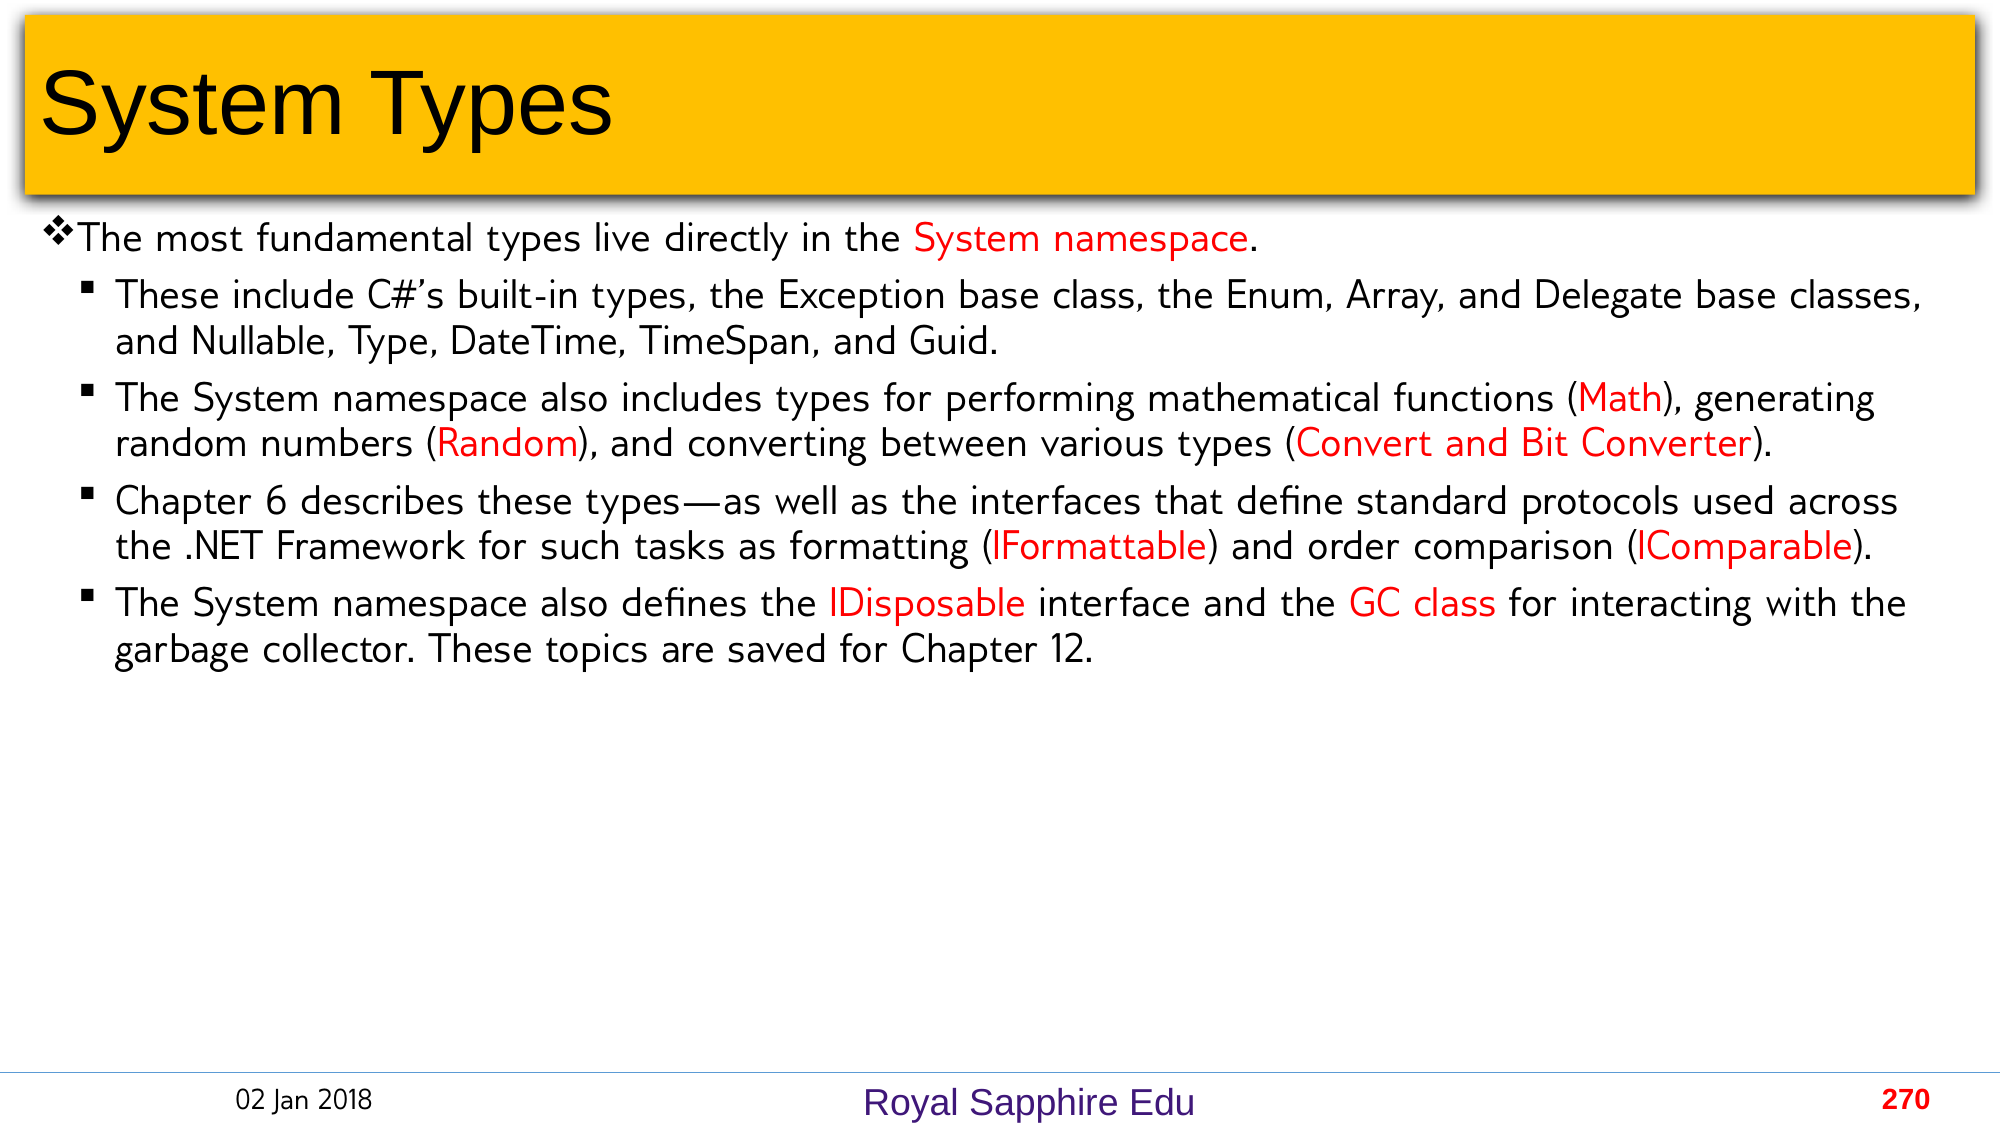

# System Types
The most fundamental types live directly in the System namespace.
These include C#’s built-in types, the Exception base class, the Enum, Array, and Delegate base classes, and Nullable, Type, DateTime, TimeSpan, and Guid.
The System namespace also includes types for performing mathematical functions (Math), generating random numbers (Random), and converting between various types (Convert and Bit Converter).
Chapter 6 describes these types—as well as the interfaces that define standard protocols used across the .NET Framework for such tasks as formatting (IFormattable) and order comparison (IComparable).
The System namespace also defines the IDisposable interface and the GC class for interacting with the garbage collector. These topics are saved for Chapter 12.
02 Jan 2018
270